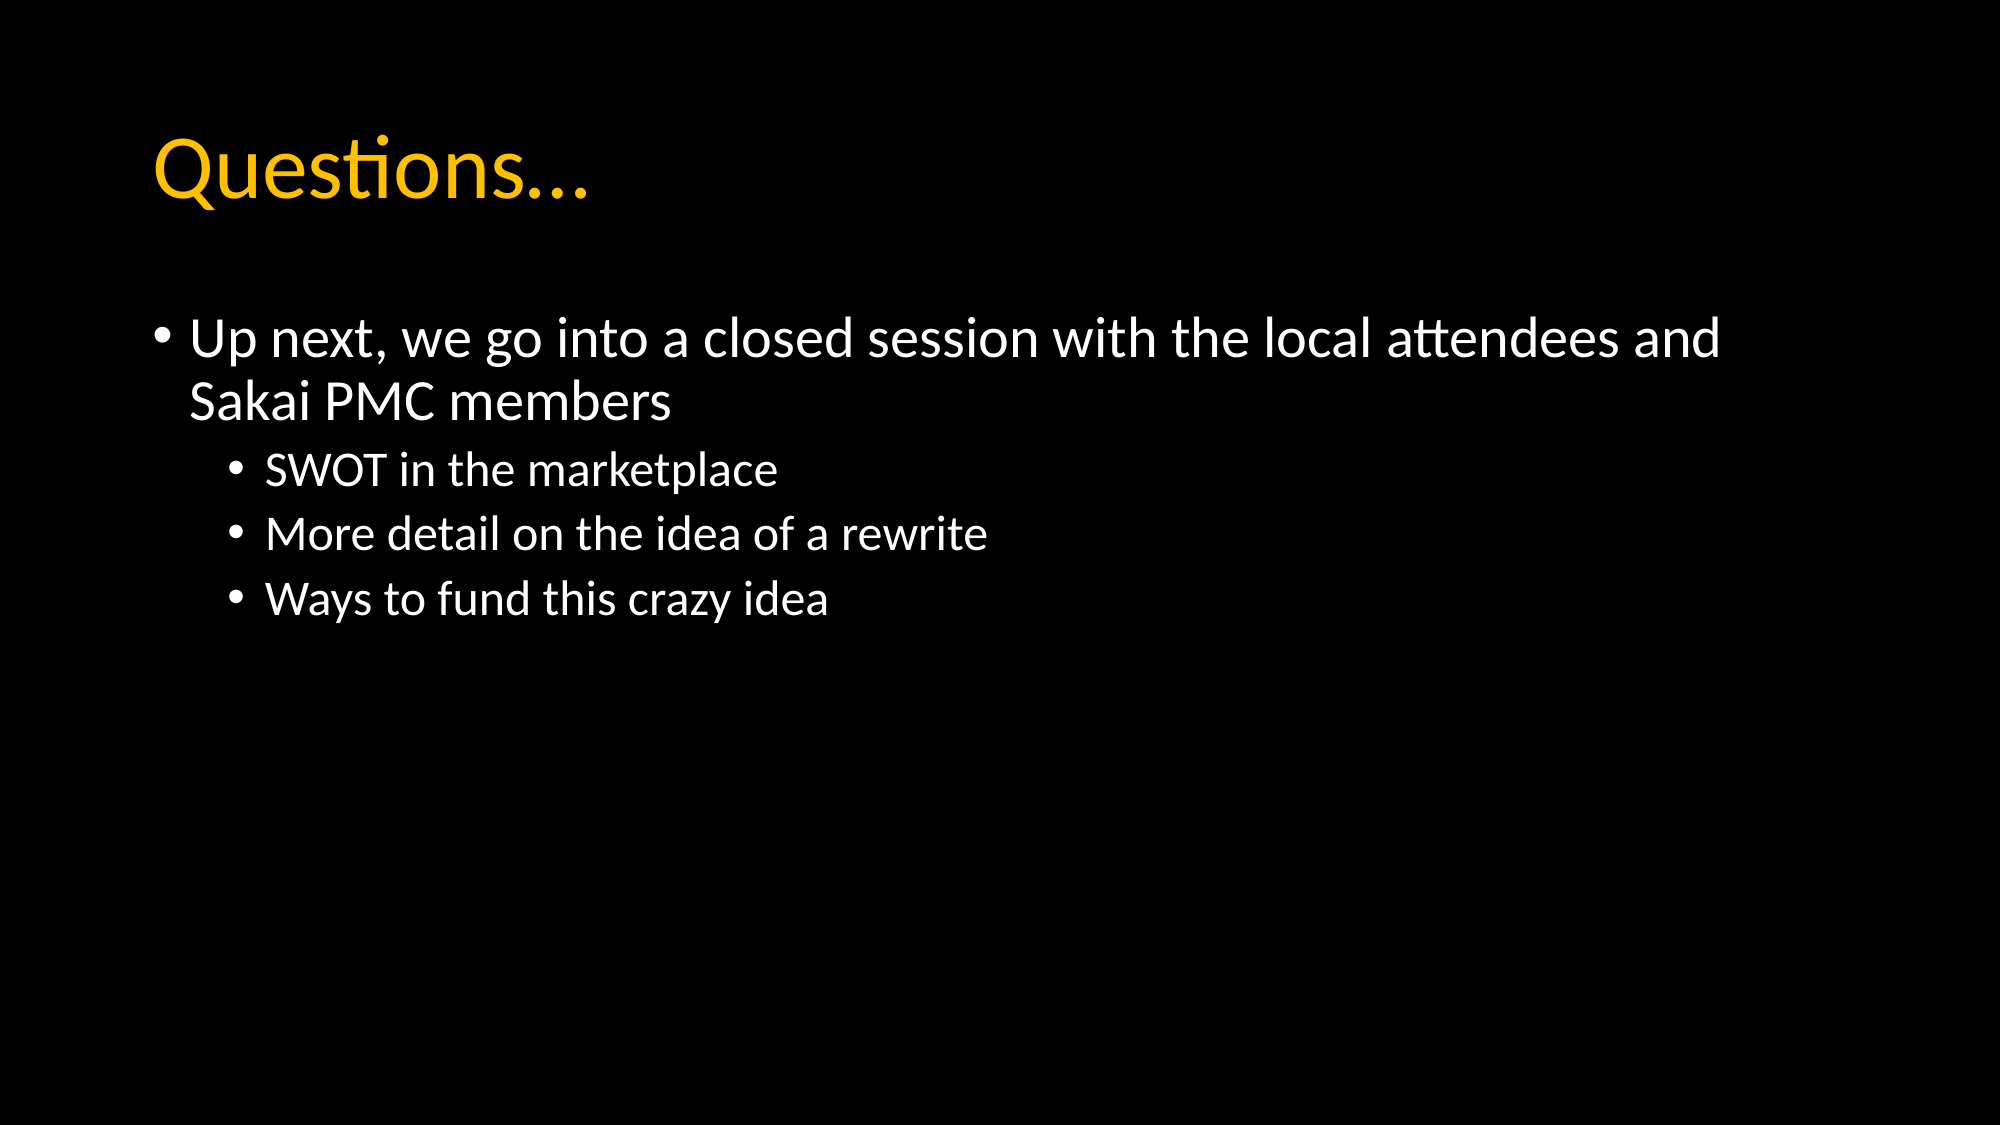

# Questions…
Up next, we go into a closed session with the local attendees and Sakai PMC members
SWOT in the marketplace
More detail on the idea of a rewrite
Ways to fund this crazy idea